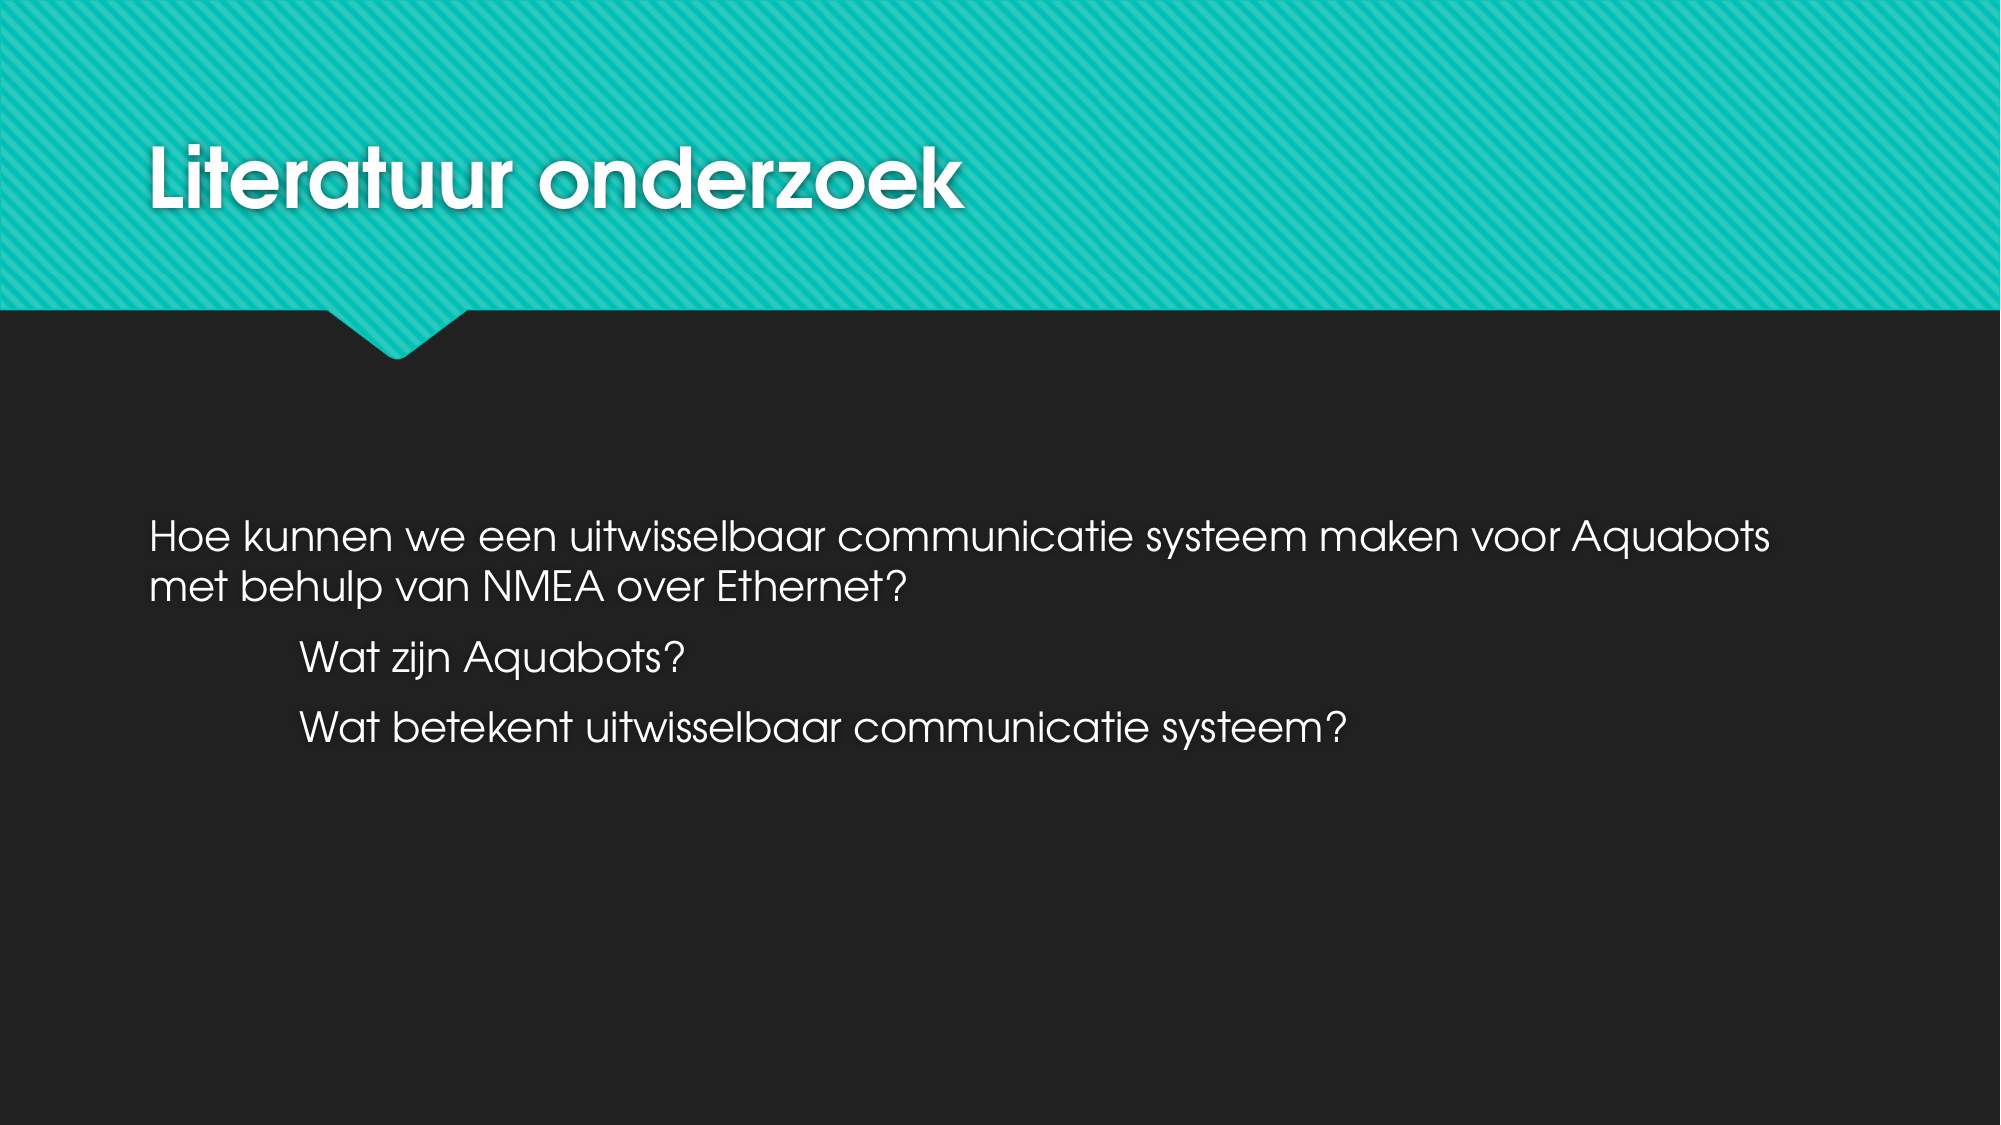

# Literatuur onderzoek
Hoe kunnen we een uitwisselbaar communicatie systeem maken voor Aquabots met behulp van NMEA over Ethernet?
	Wat zijn Aquabots?
	Wat betekent uitwisselbaar communicatie systeem?